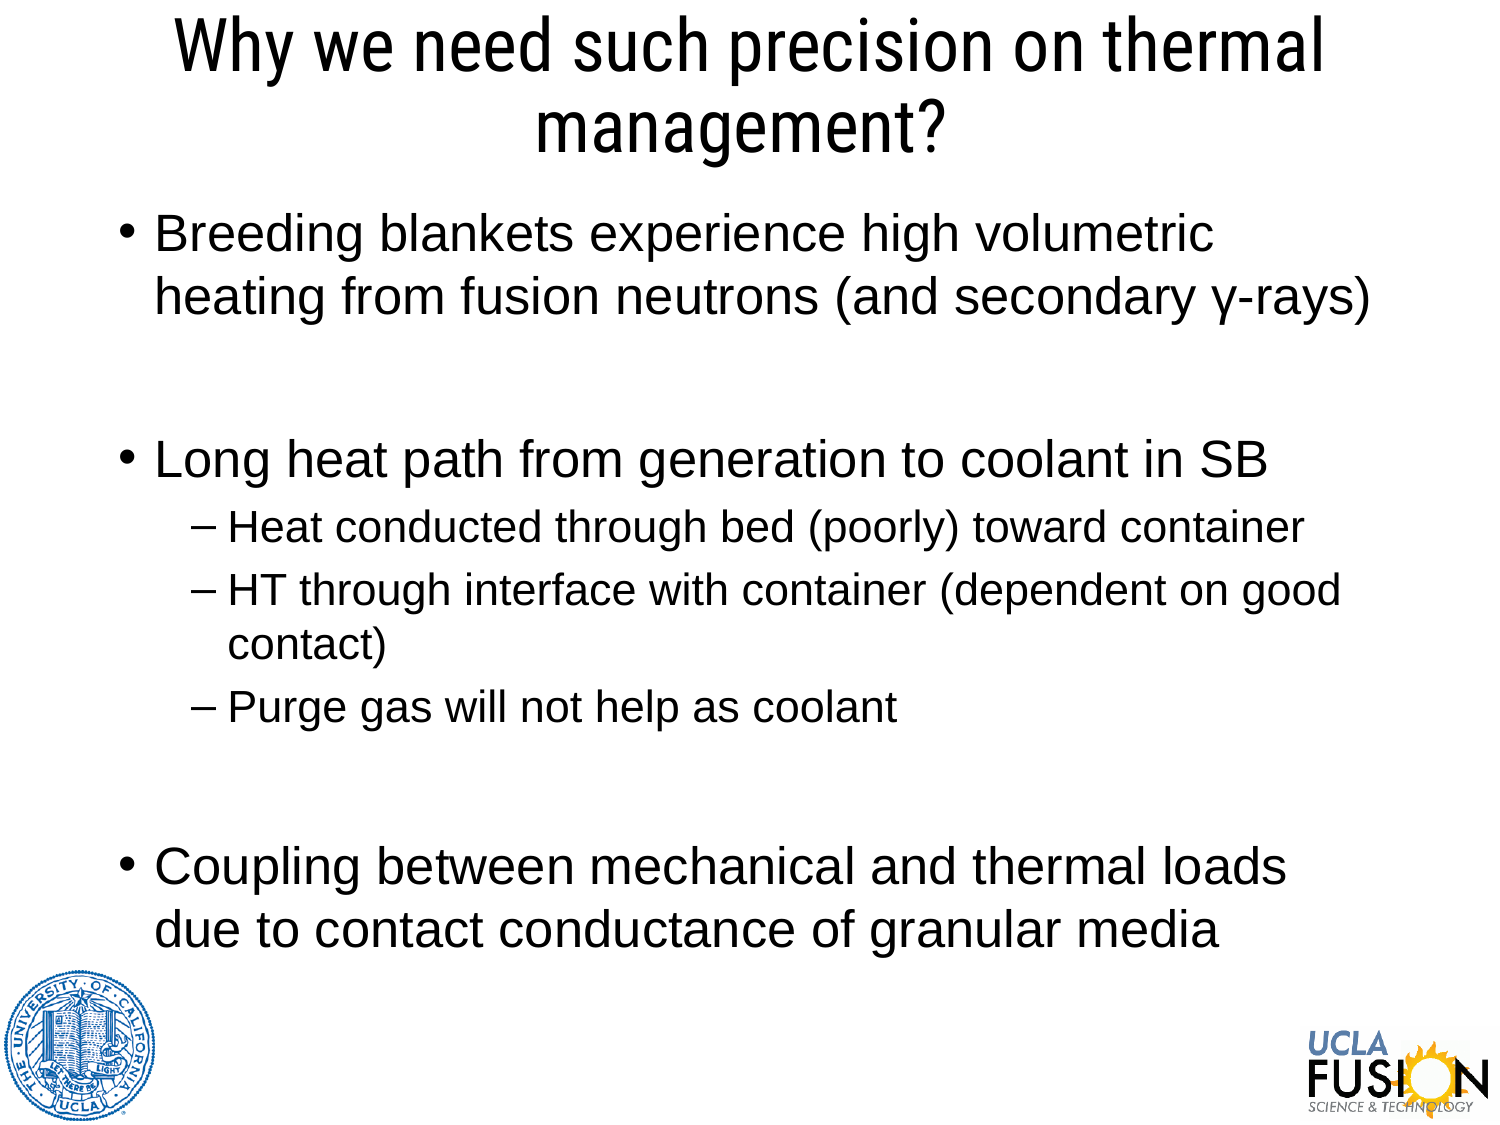

# Why we need such precision on thermal management?
Breeding blankets experience high volumetric heating from fusion neutrons (and secondary γ-rays)

Long heat path from generation to coolant in SB
Heat conducted through bed (poorly) toward container
HT through interface with container (dependent on good contact)
Purge gas will not help as coolant

Coupling between mechanical and thermal loads due to contact conductance of granular media